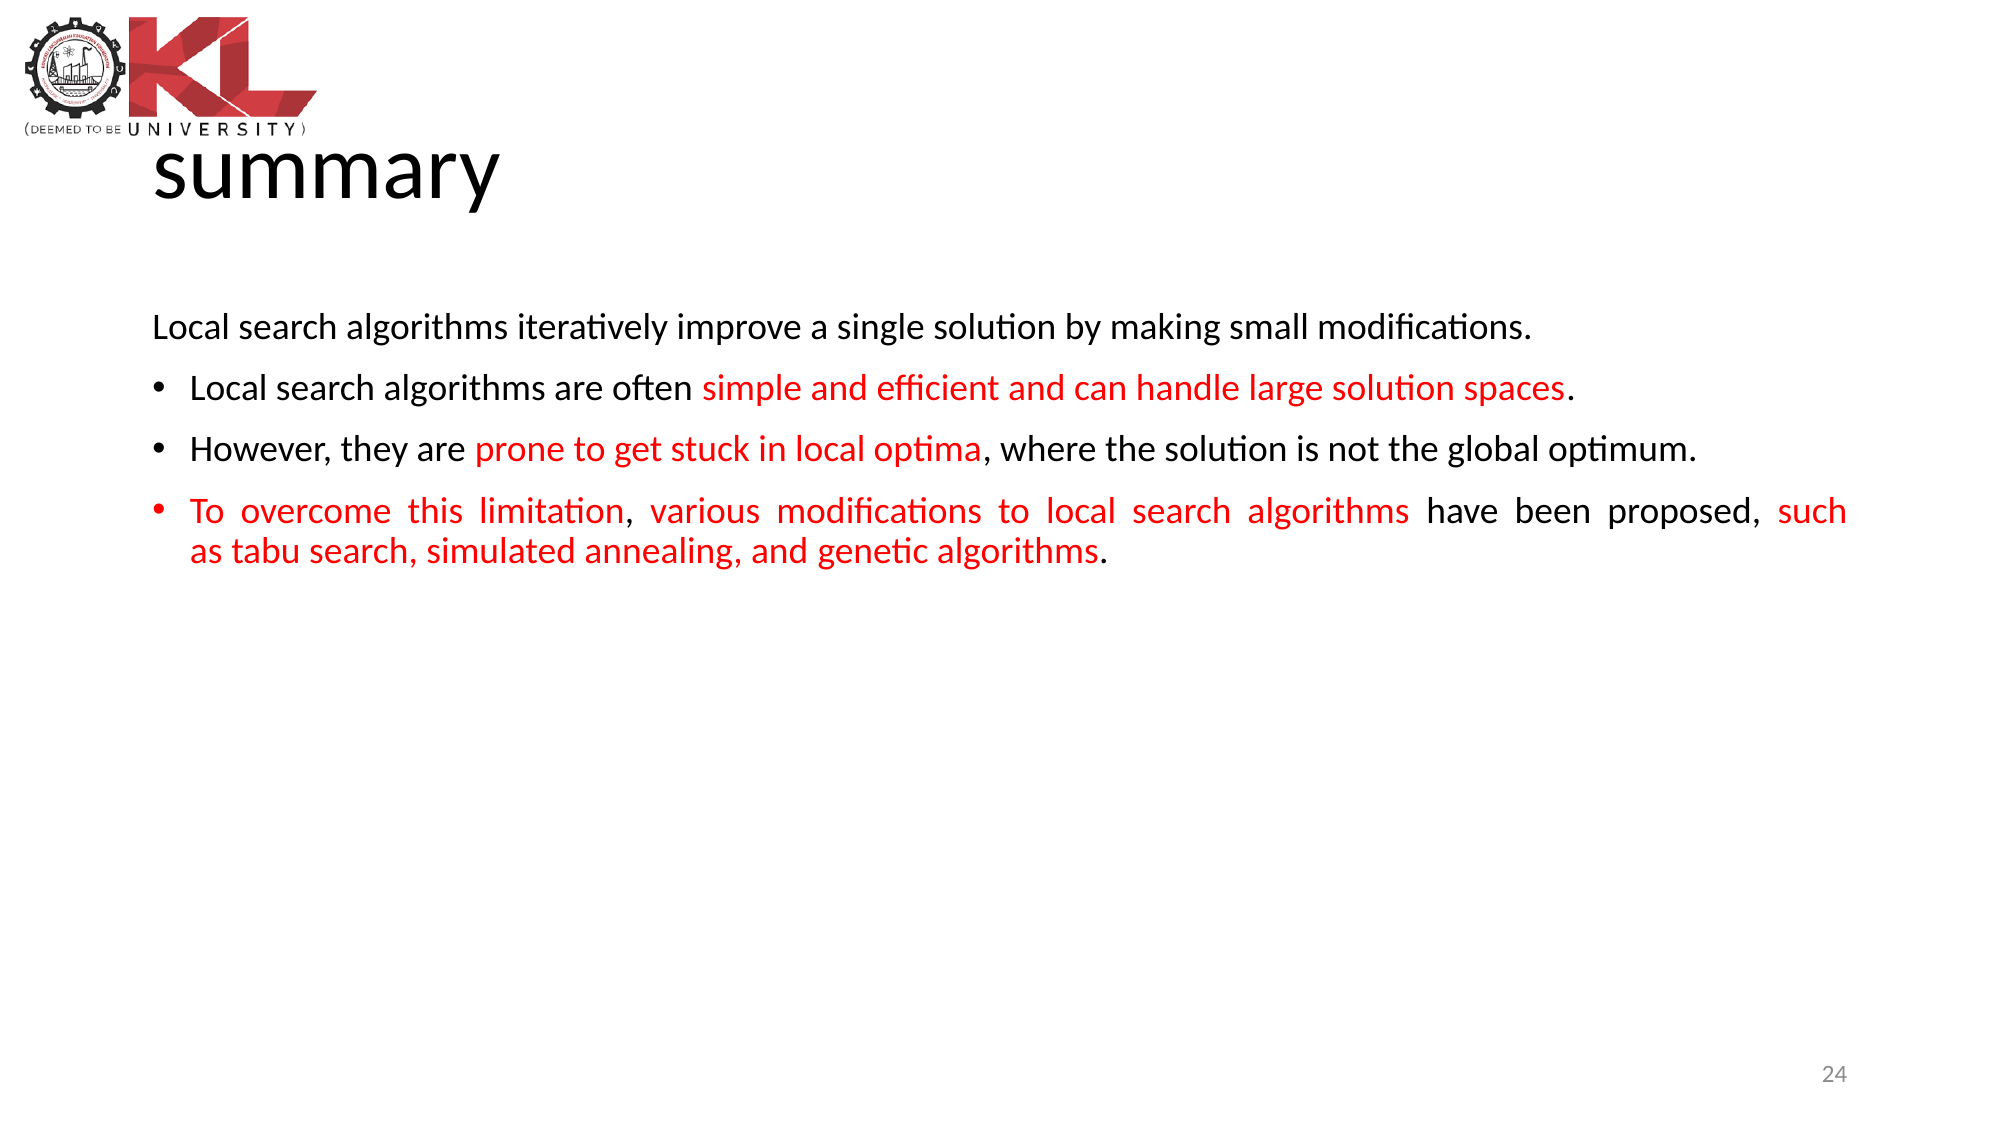

# summary
Local search algorithms iteratively improve a single solution by making small modifications.
Local search algorithms are often simple and efficient and can handle large solution spaces.
However, they are prone to get stuck in local optima, where the solution is not the global optimum.
To overcome this limitation, various modifications to local search algorithms have been proposed, such as tabu search, simulated annealing, and genetic algorithms.

24